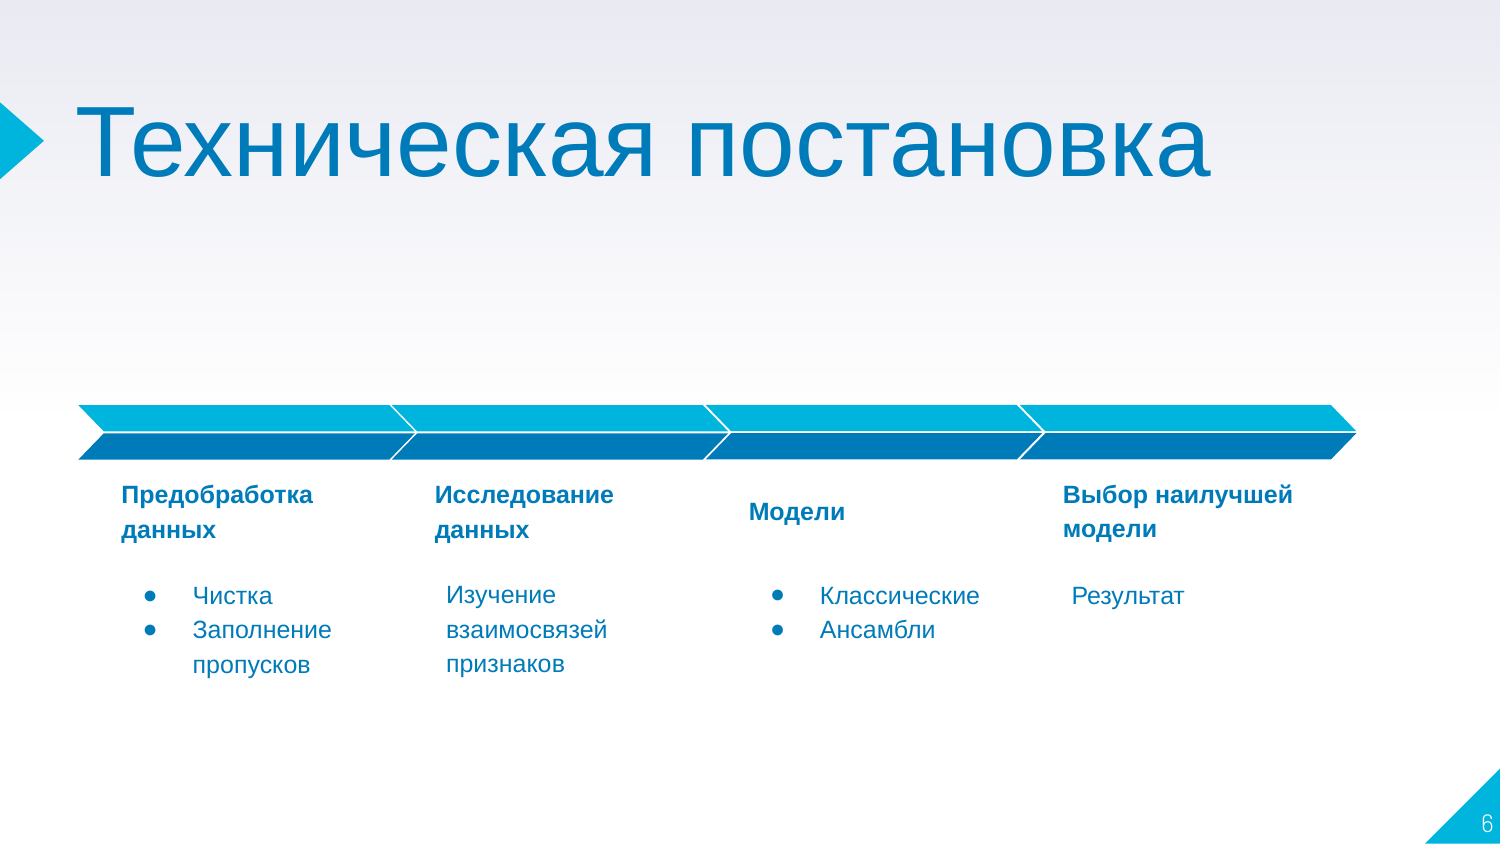

# Техническая постановка

Выбор наилучшей модели
Результат

Модели
Классические
Ансамбли

Предобработка данных
Чистка
Заполнение пропусков

Исследование данных
Изучение взаимосвязей признаков
6